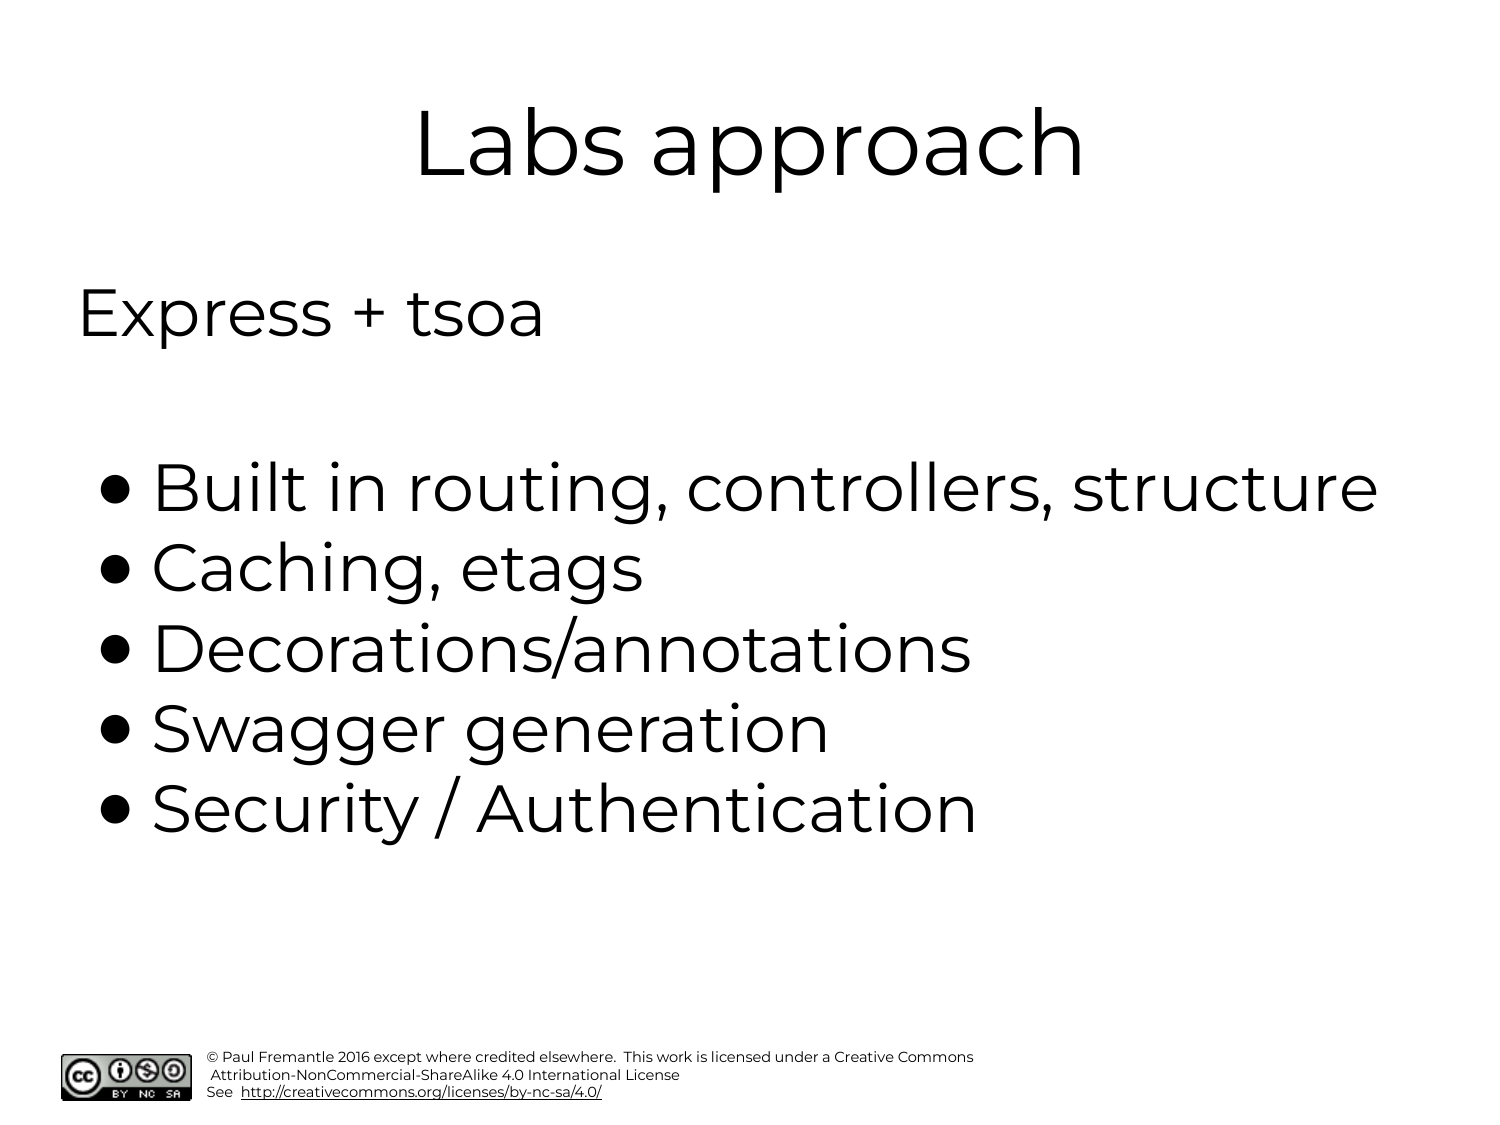

# Labs approach
Express + tsoa

Built in routing, controllers, structure
Caching, etags
Decorations/annotations
Swagger generation
Security / Authentication